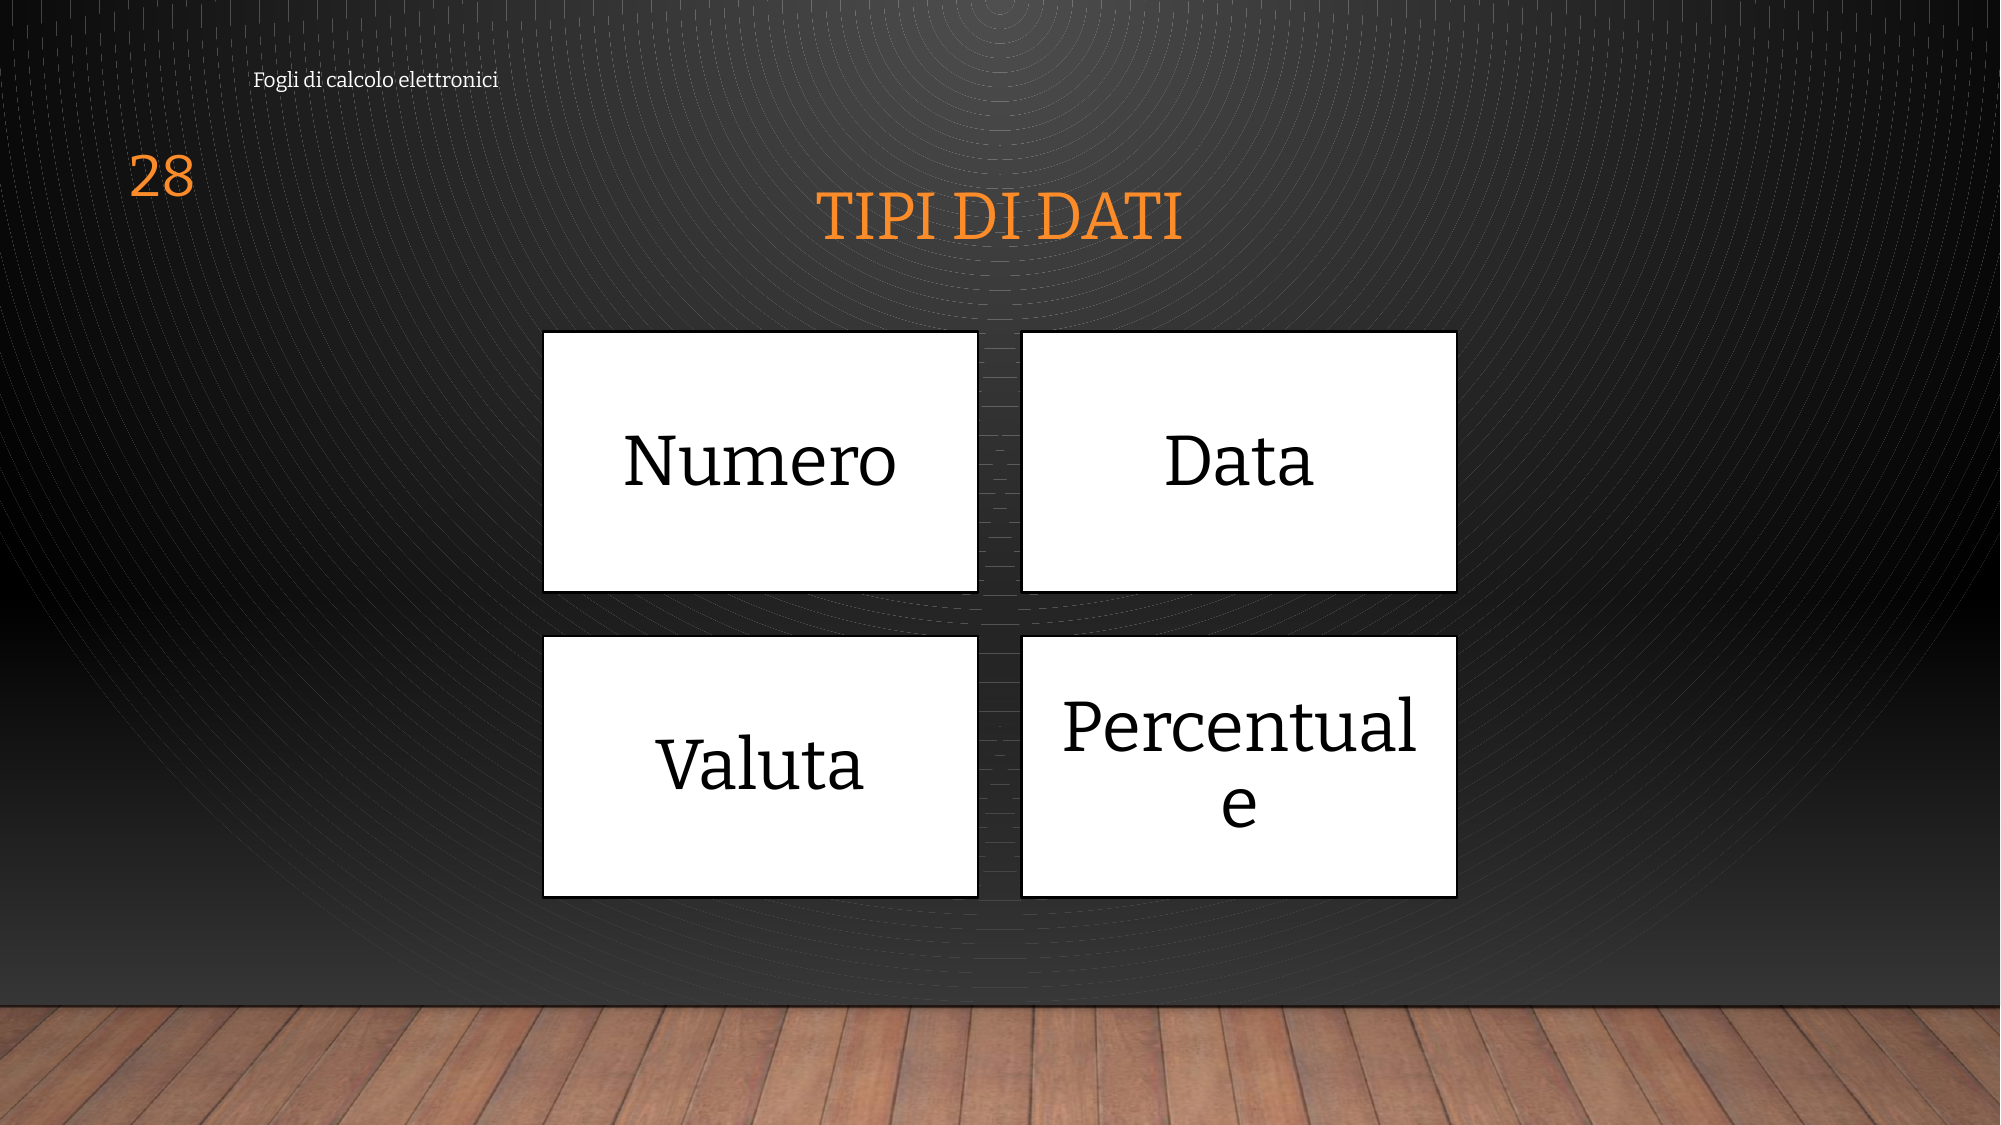

Fogli di calcolo elettronici
28
# Tipi di dati
Numero
Data
Valuta
Percentuale